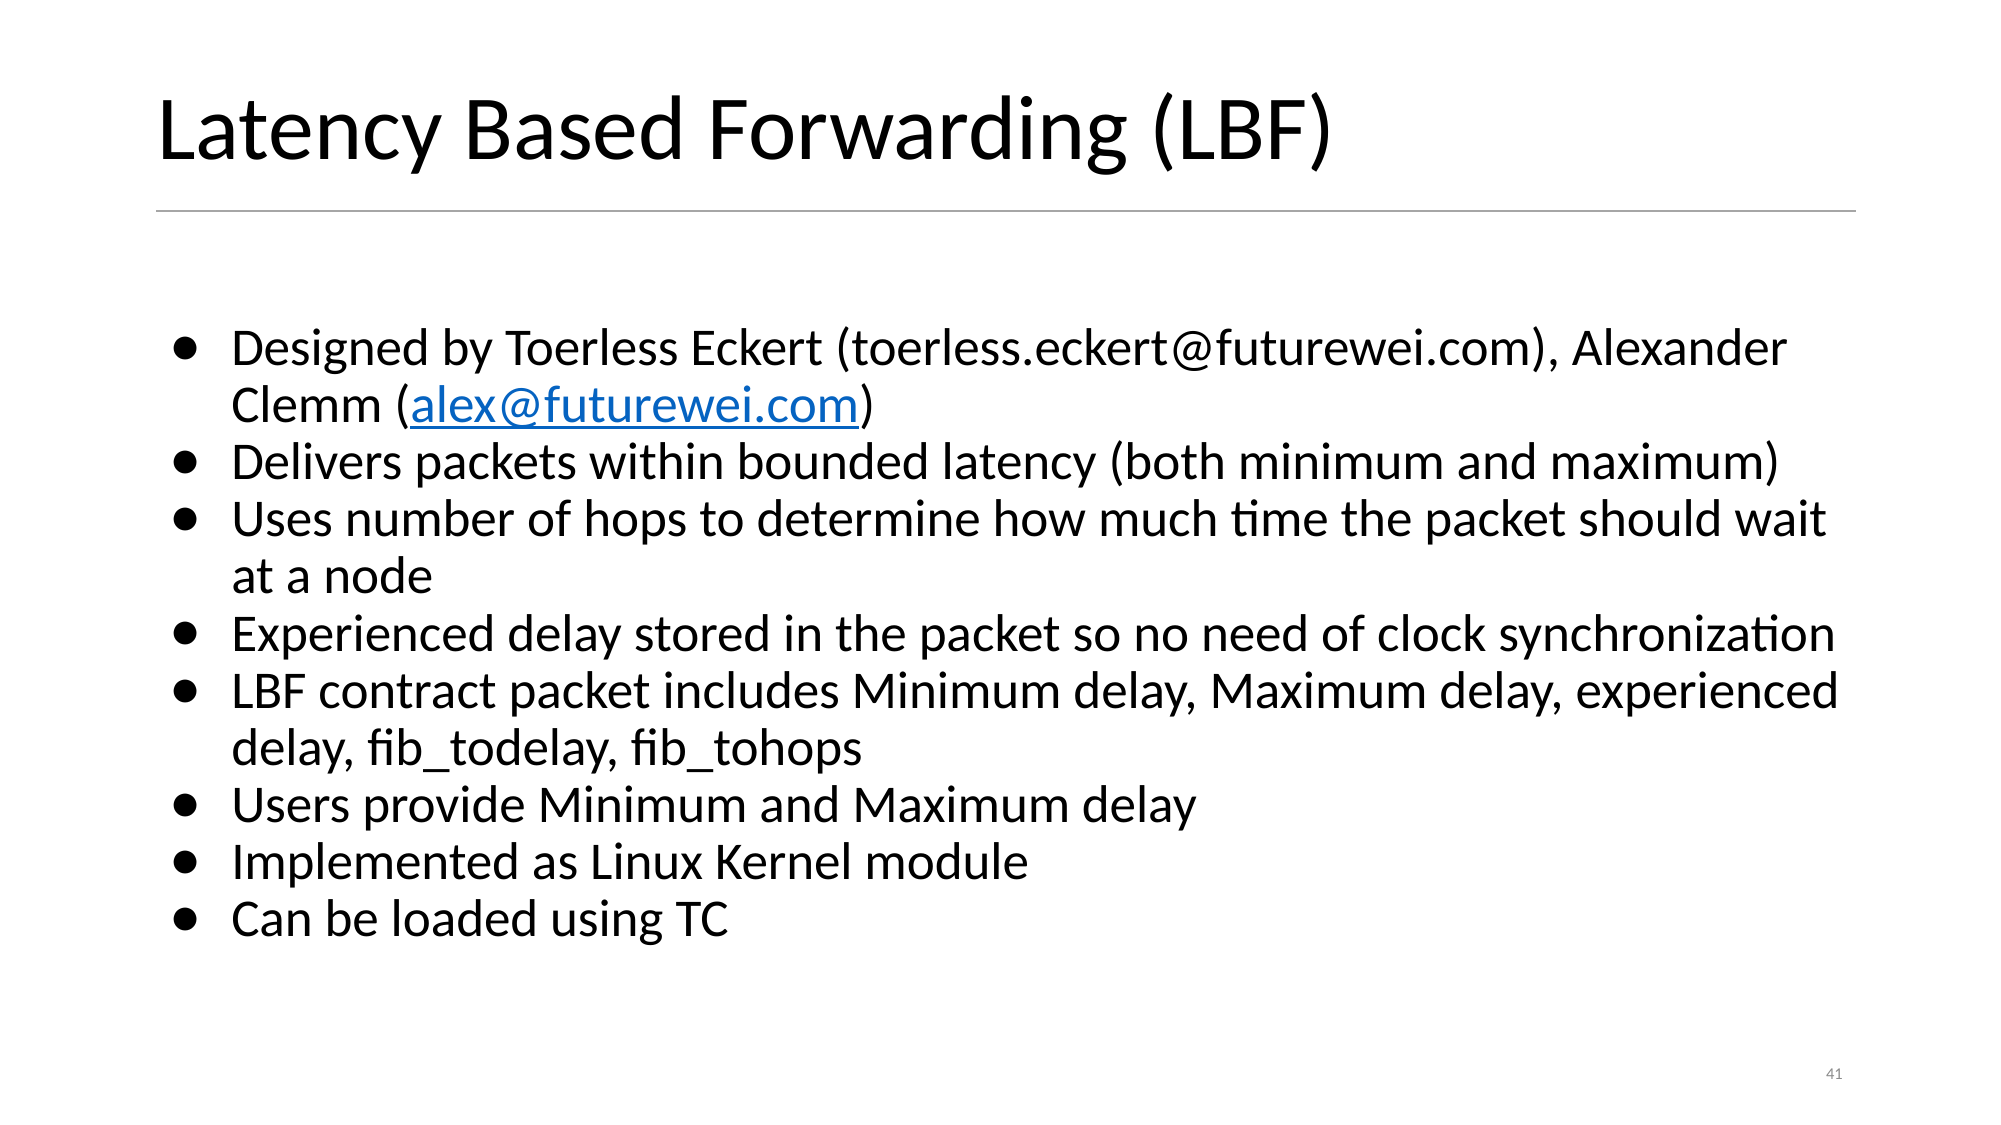

# Latency Based Forwarding (LBF)
Designed by Toerless Eckert (toerless.eckert@futurewei.com), Alexander Clemm (alex@futurewei.com)
Delivers packets within bounded latency (both minimum and maximum)
Uses number of hops to determine how much time the packet should wait at a node
Experienced delay stored in the packet so no need of clock synchronization
LBF contract packet includes Minimum delay, Maximum delay, experienced delay, fib_todelay, fib_tohops
Users provide Minimum and Maximum delay
Implemented as Linux Kernel module
Can be loaded using TC
41